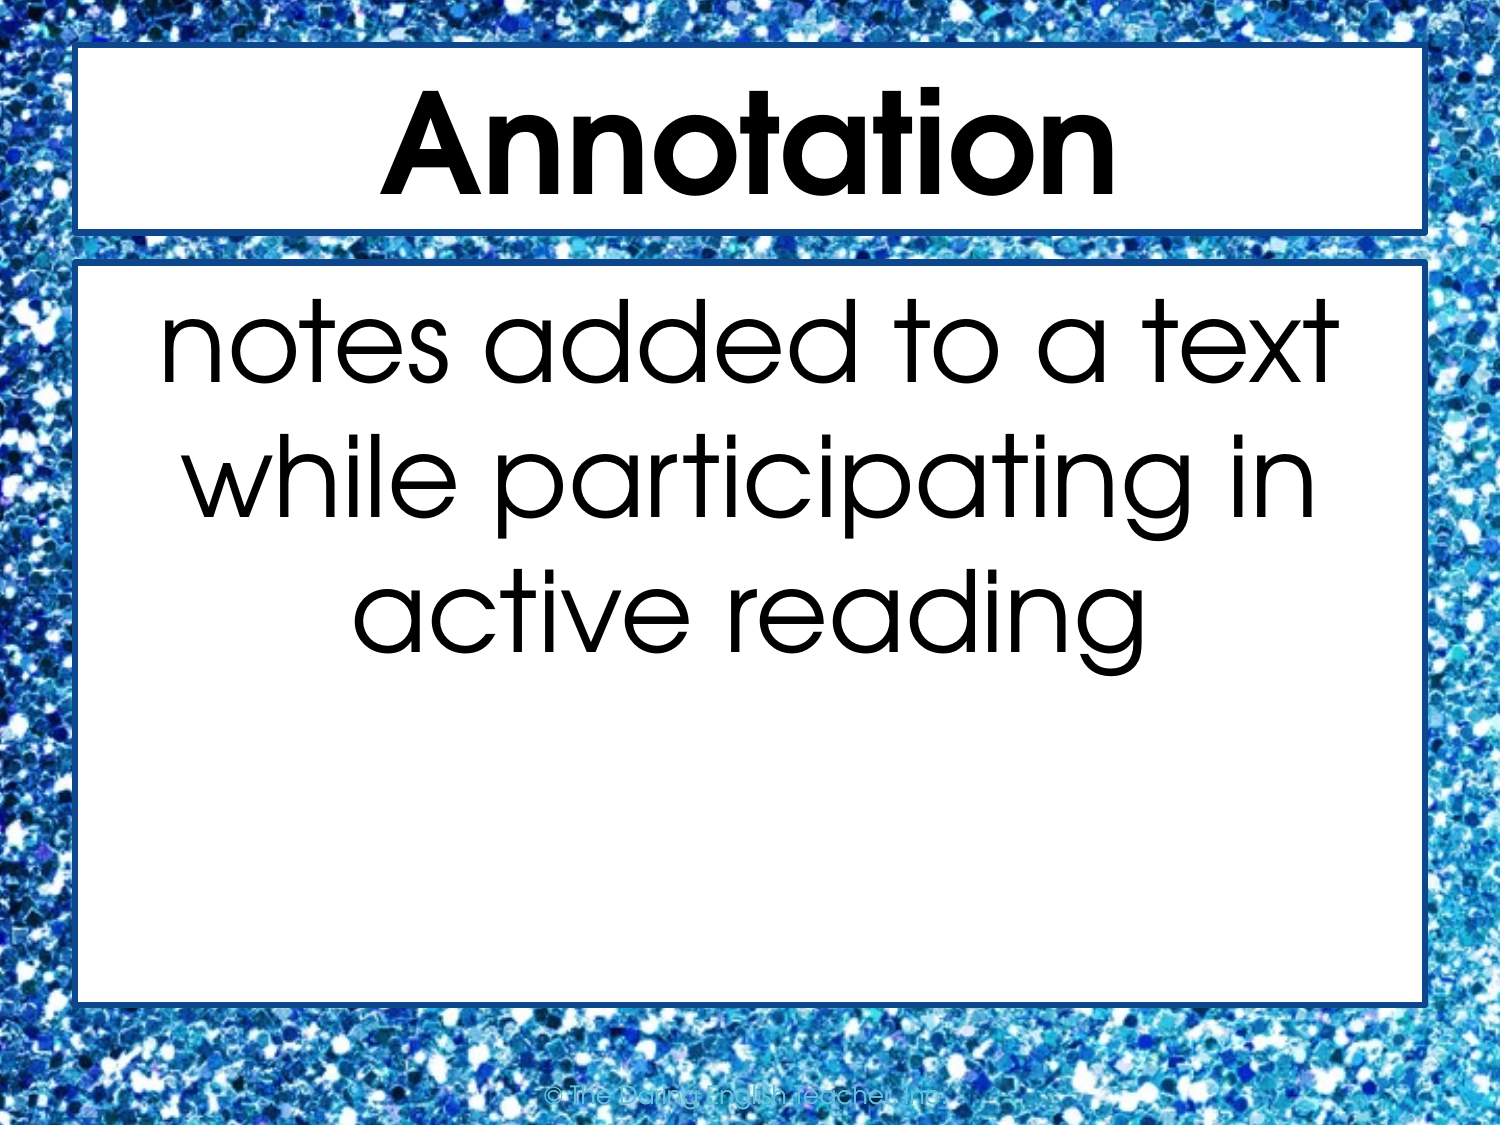

# Annotation
notes added to a text while participating in active reading